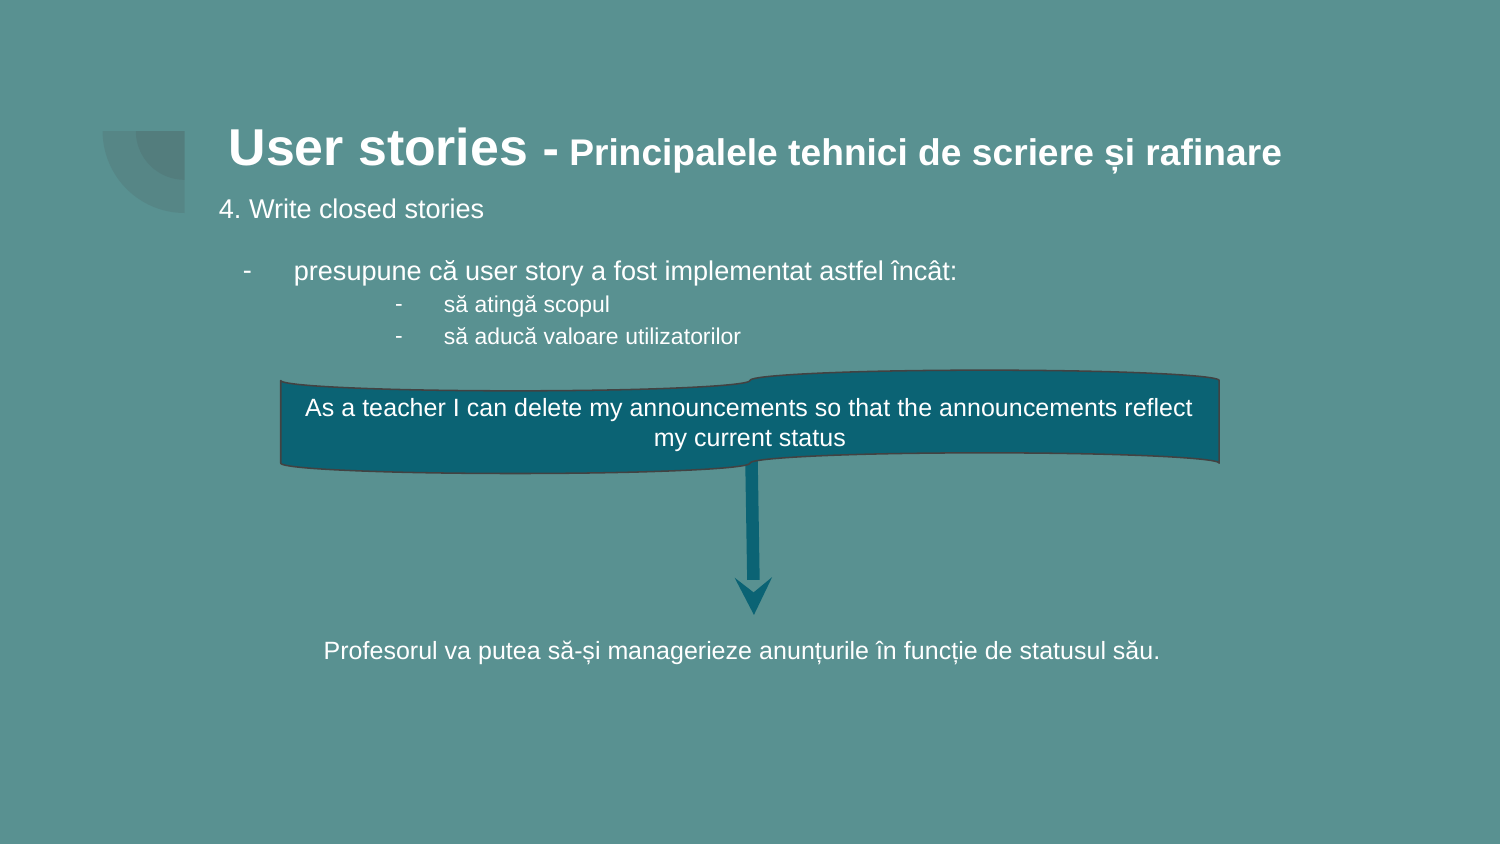

# User stories - Principalele tehnici de scriere și rafinare
4. Write closed stories
presupune că user story a fost implementat astfel încât:
să atingă scopul
să aducă valoare utilizatorilor

As a teacher I can delete my announcements so that the announcements reflect my current status
Profesorul va putea să-și managerieze anunțurile în funcție de statusul său.